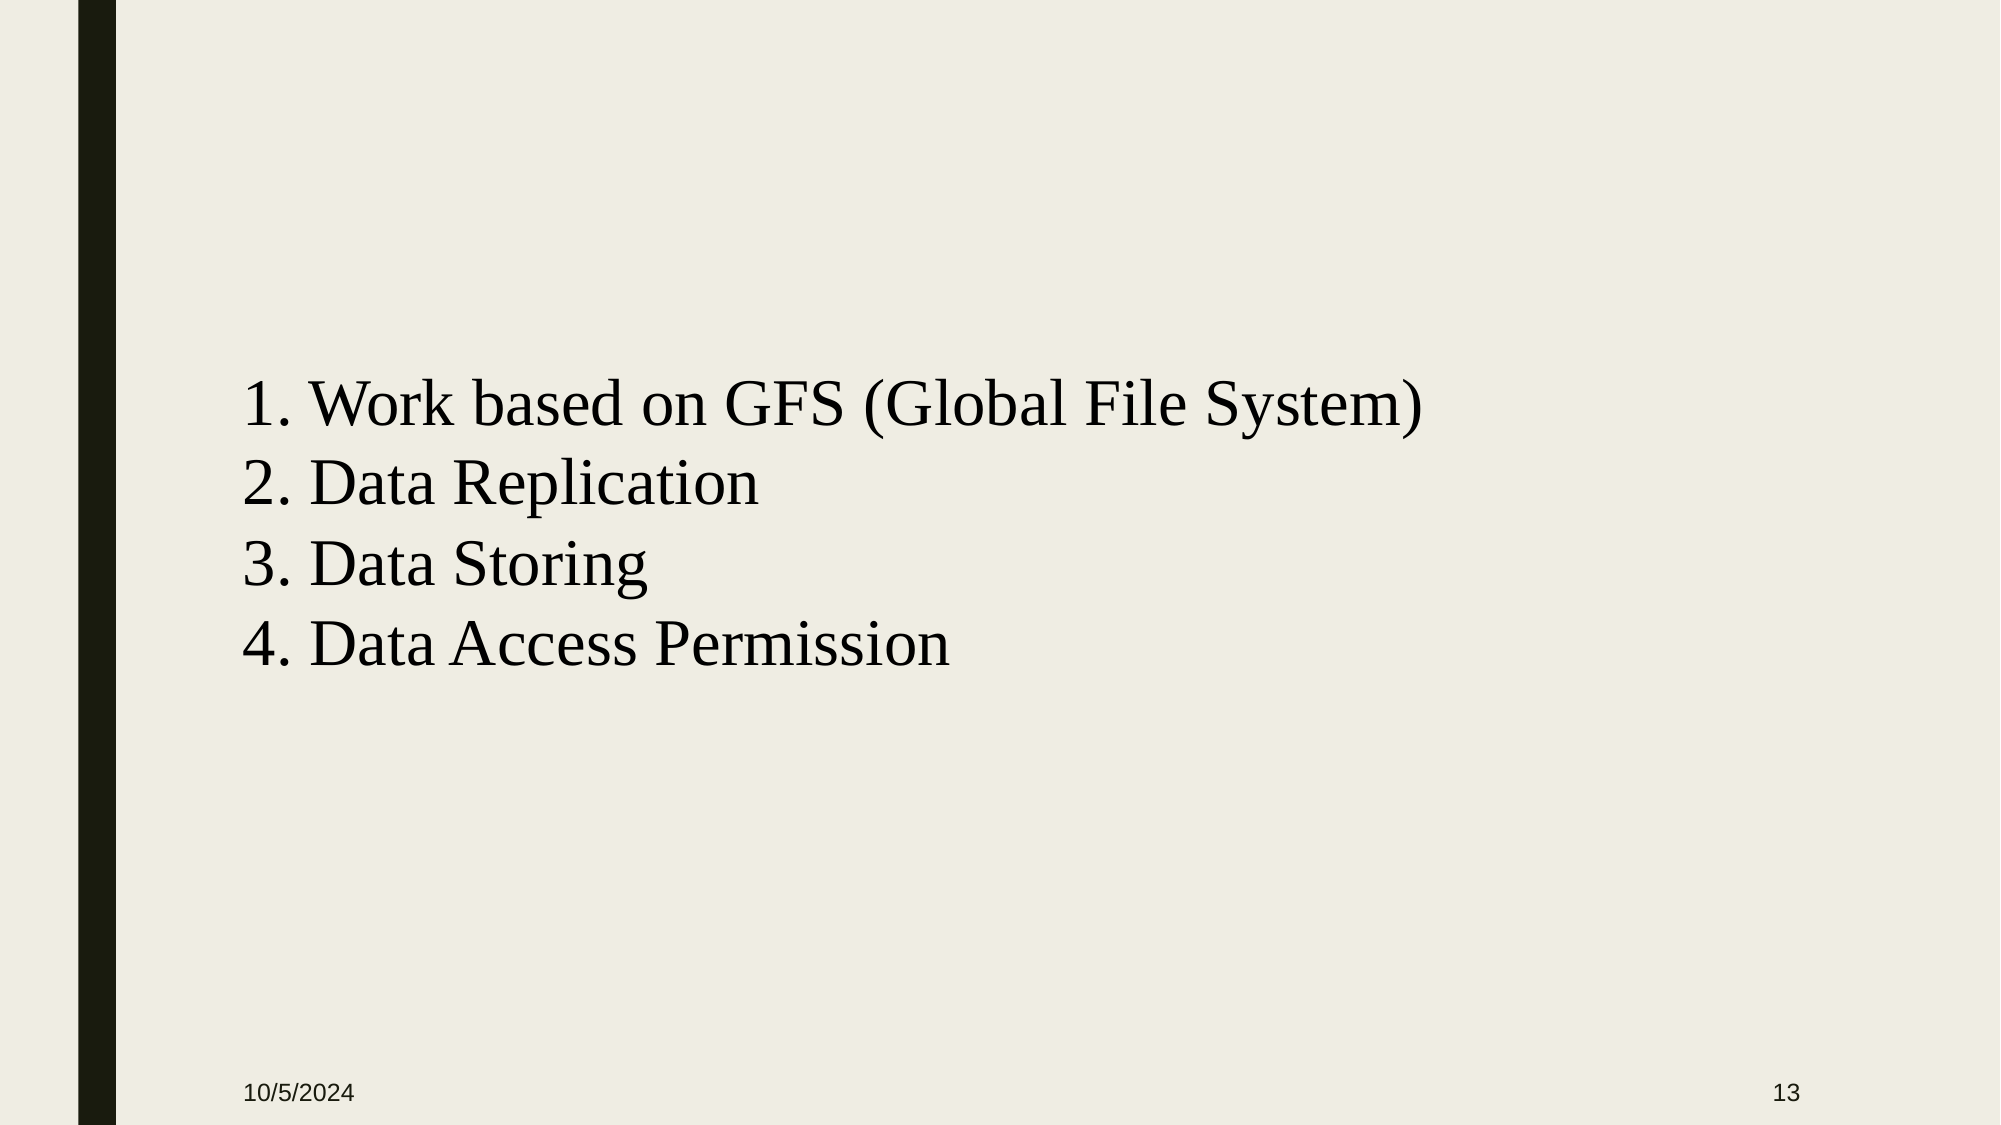

1. Work based on GFS (Global File System)
2. Data Replication
3. Data Storing
4. Data Access Permission

10/5/2024
13